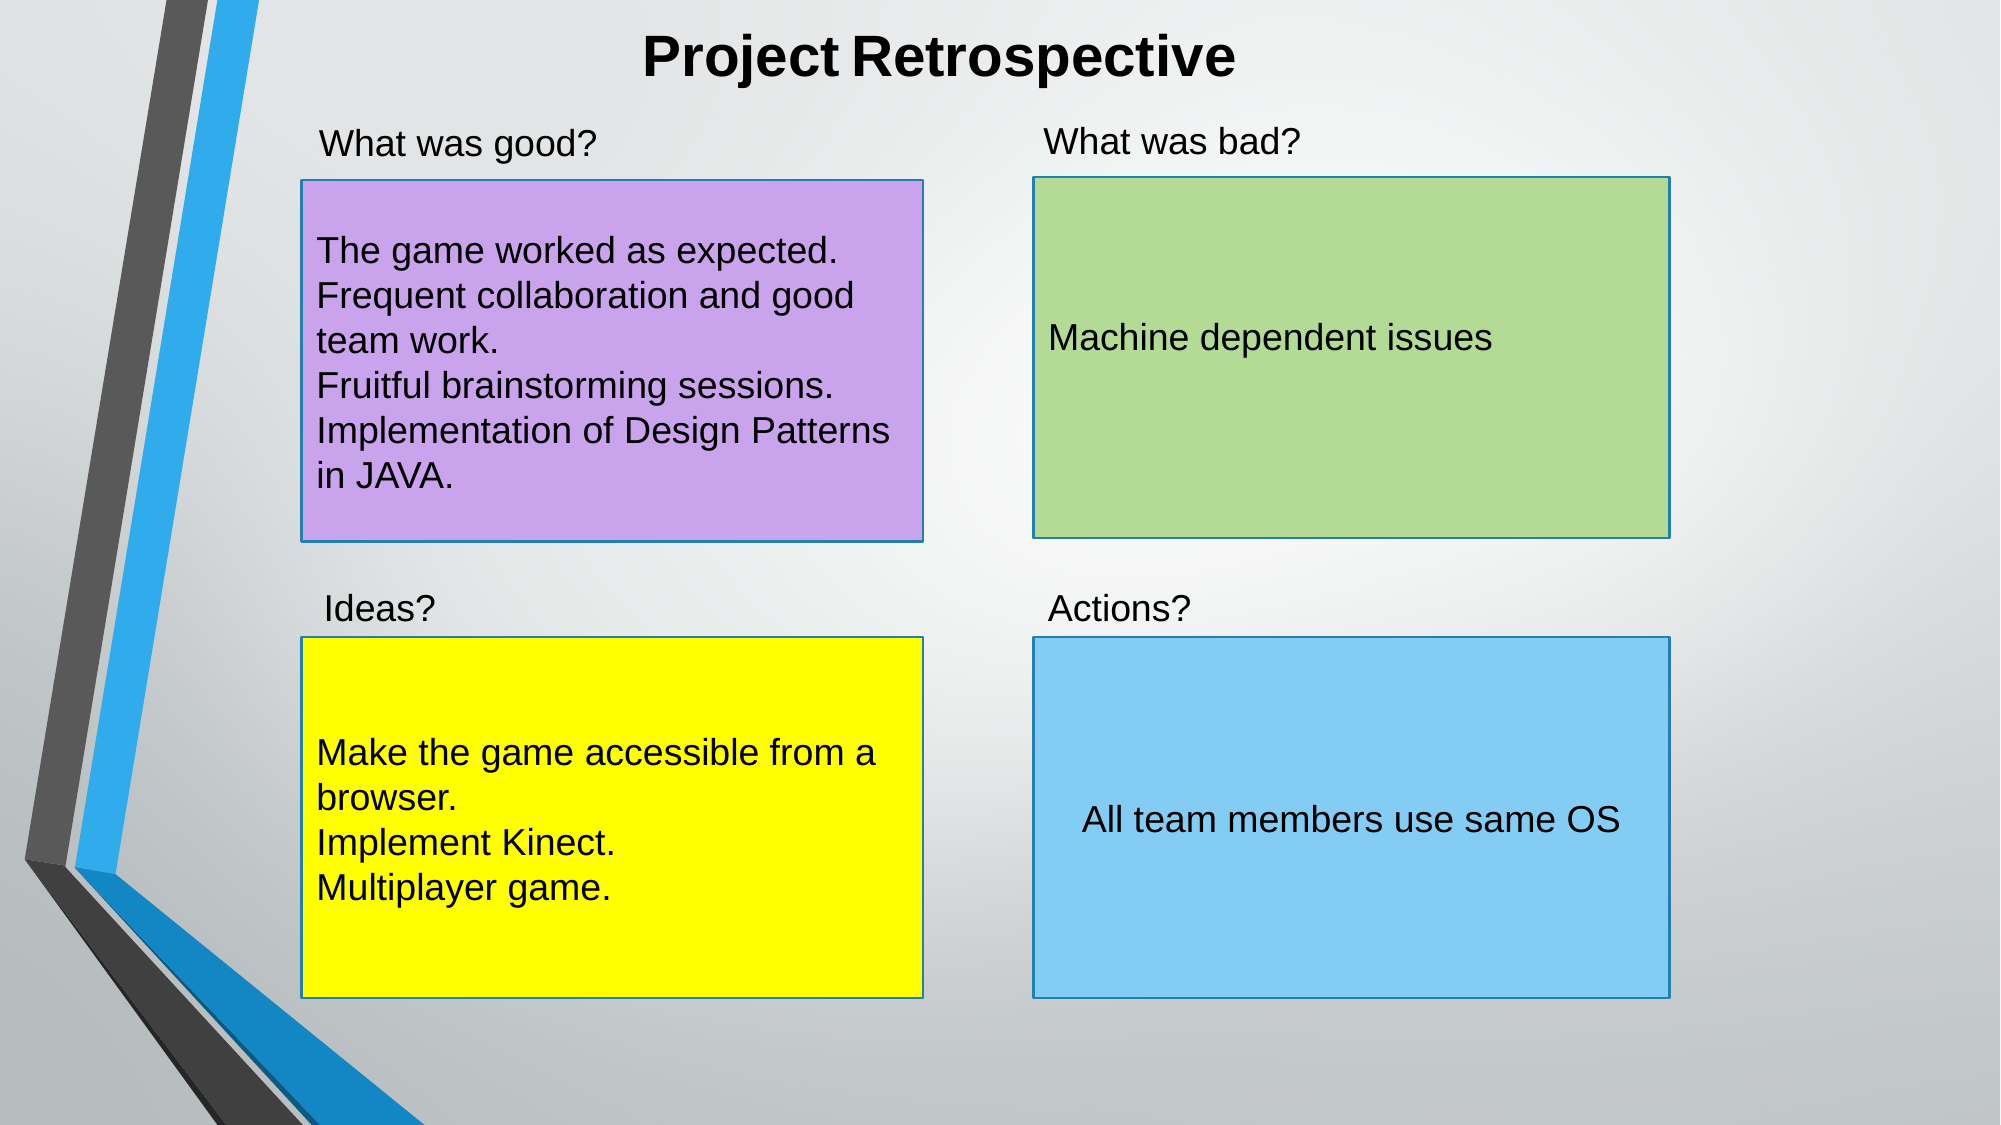

Project Retrospective
What was bad?
What was good?
Machine dependent issues

The game worked as expected.
Frequent collaboration and good team work.
Fruitful brainstorming sessions.
Implementation of Design Patterns in JAVA.
Ideas?
Actions?
All team members use same OS
Make the game accessible from a browser.
Implement Kinect.
Multiplayer game.